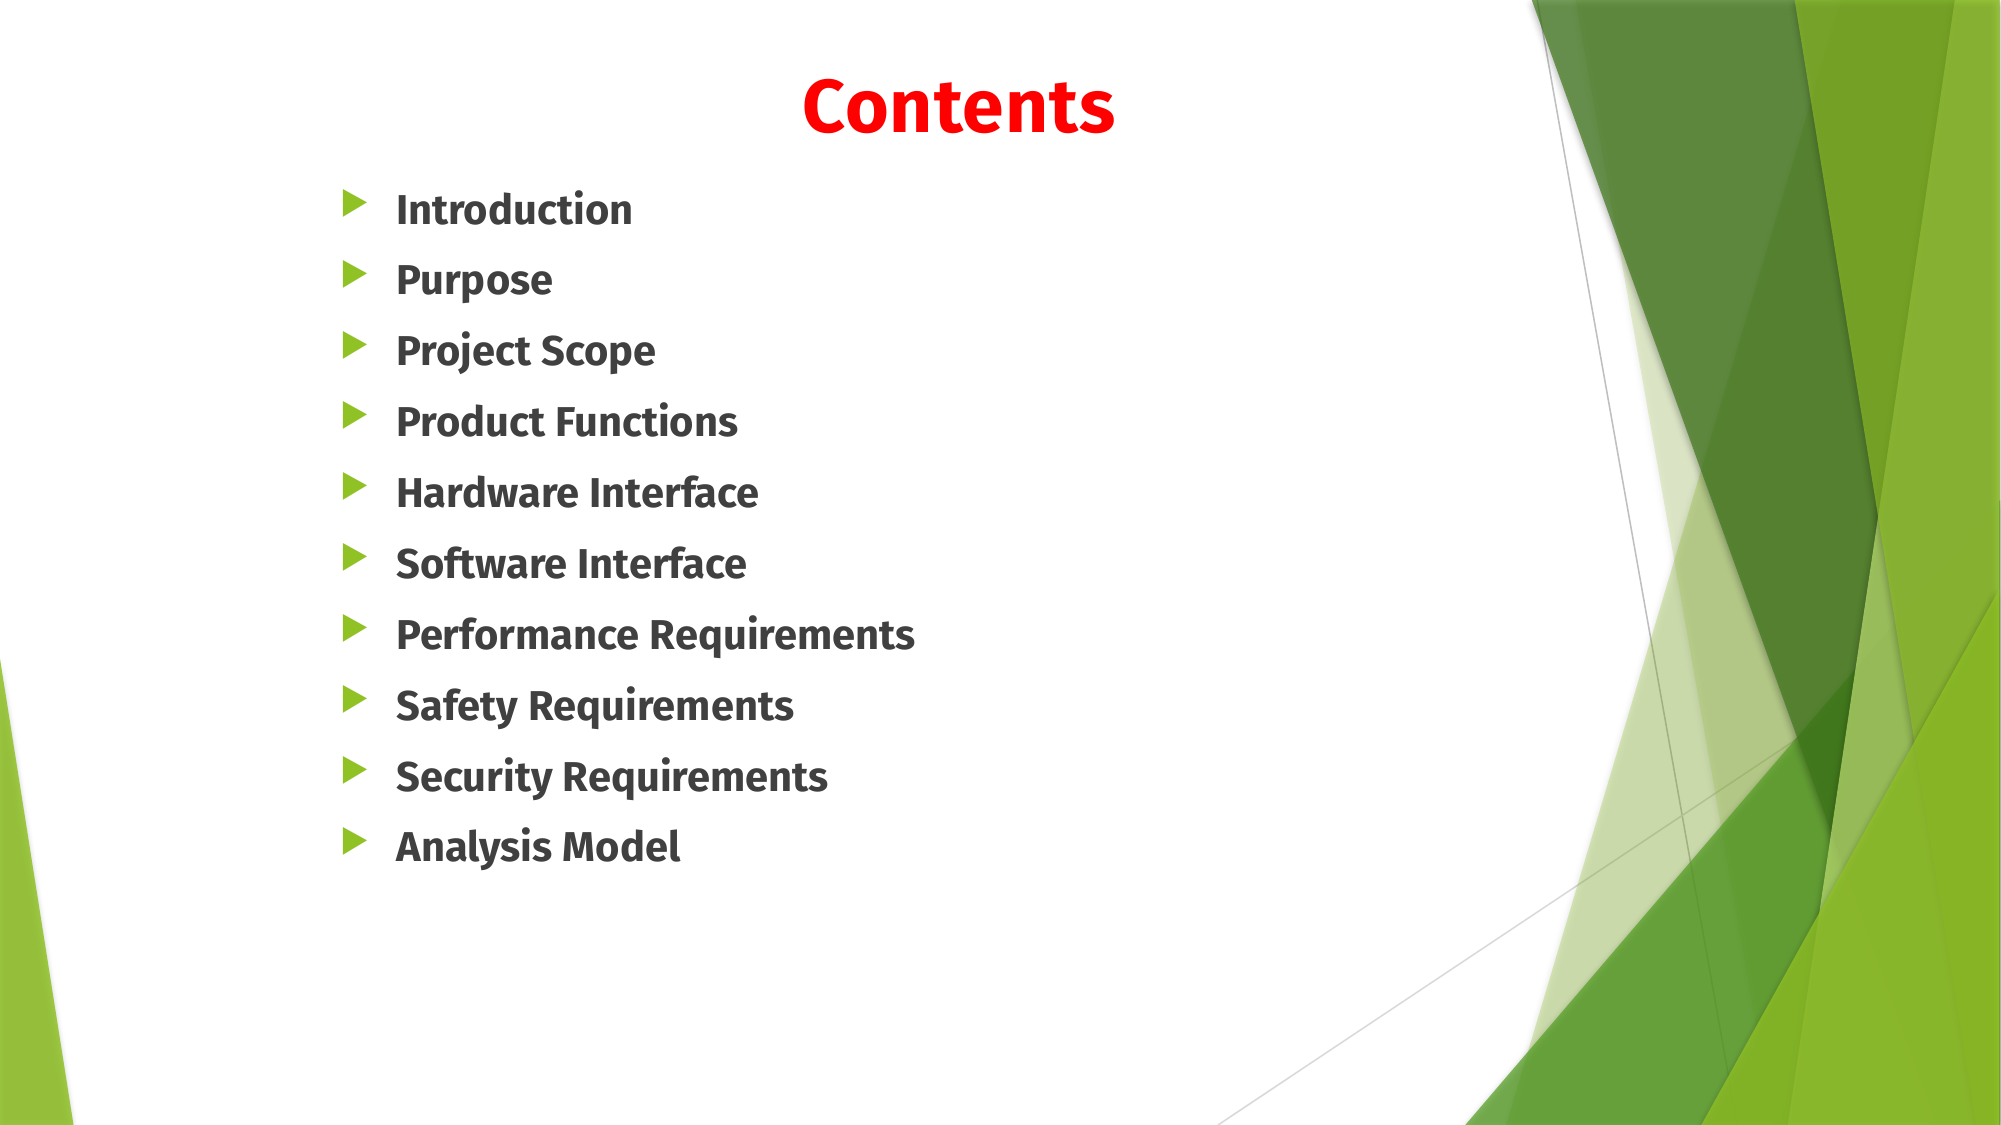

# Contents
Introduction
Purpose
Project Scope
Product Functions
Hardware Interface
Software Interface
Performance Requirements
Safety Requirements
Security Requirements
Analysis Model